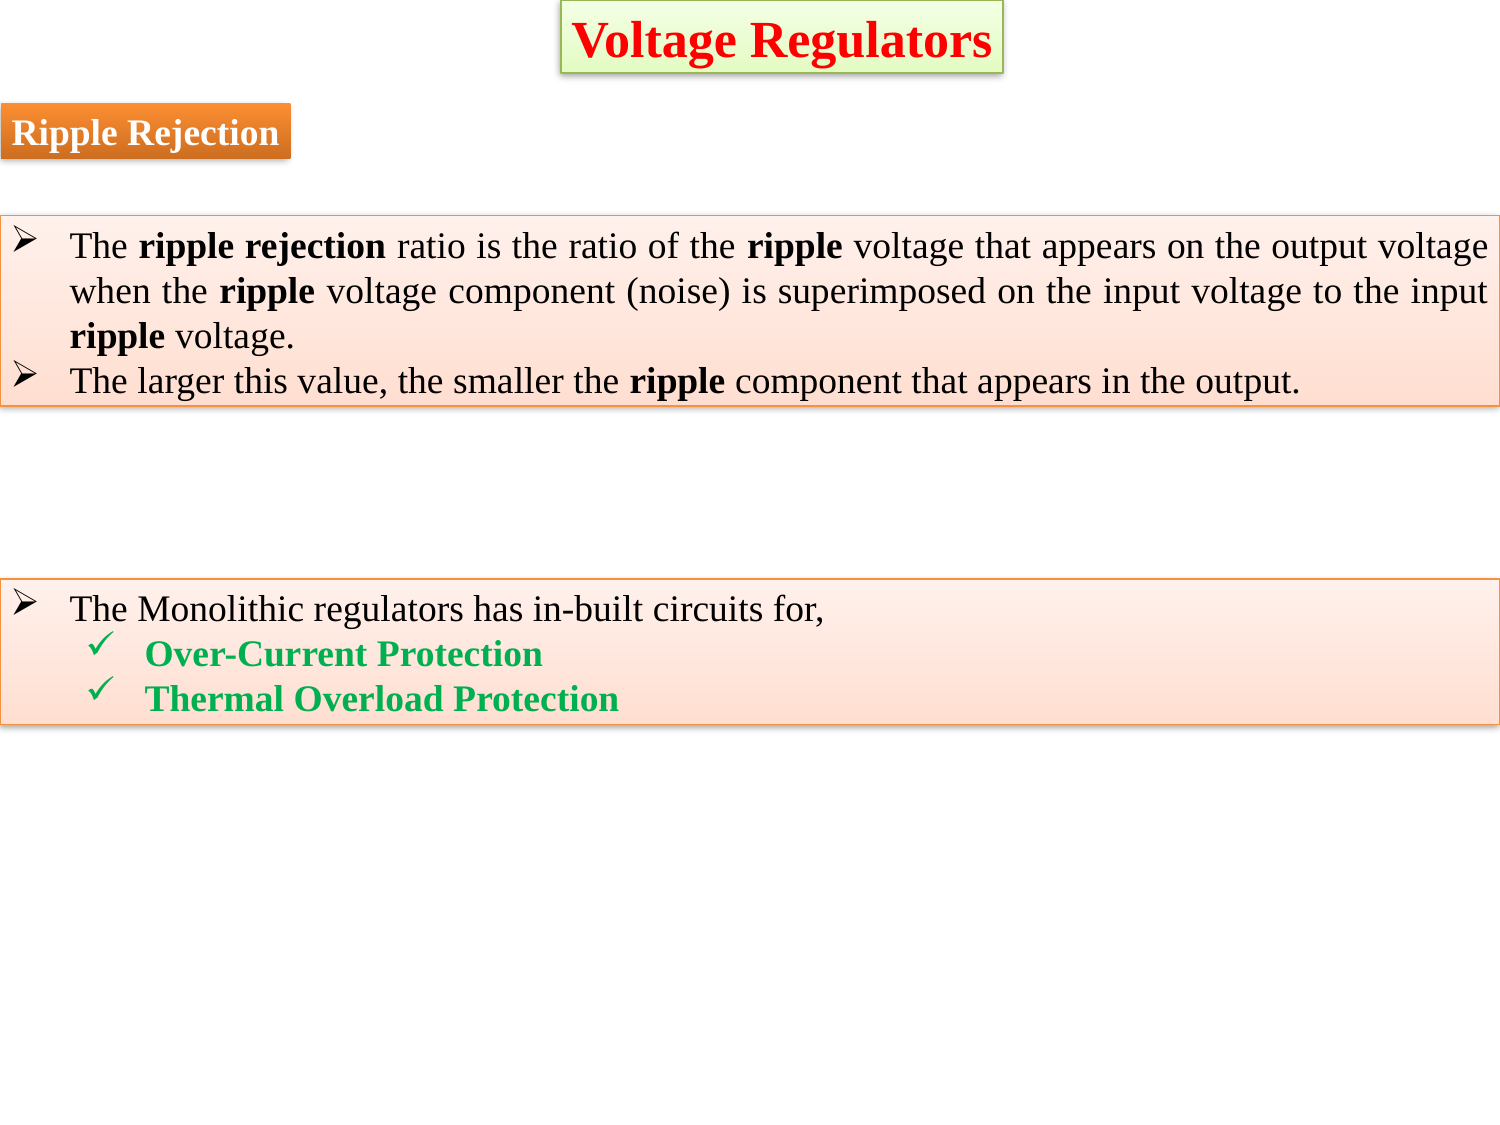

Voltage Regulators
Ripple Rejection
The ripple rejection ratio is the ratio of the ripple voltage that appears on the output voltage when the ripple voltage component (noise) is superimposed on the input voltage to the input ripple voltage.
The larger this value, the smaller the ripple component that appears in the output.
The Monolithic regulators has in-built circuits for,
Over-Current Protection
Thermal Overload Protection